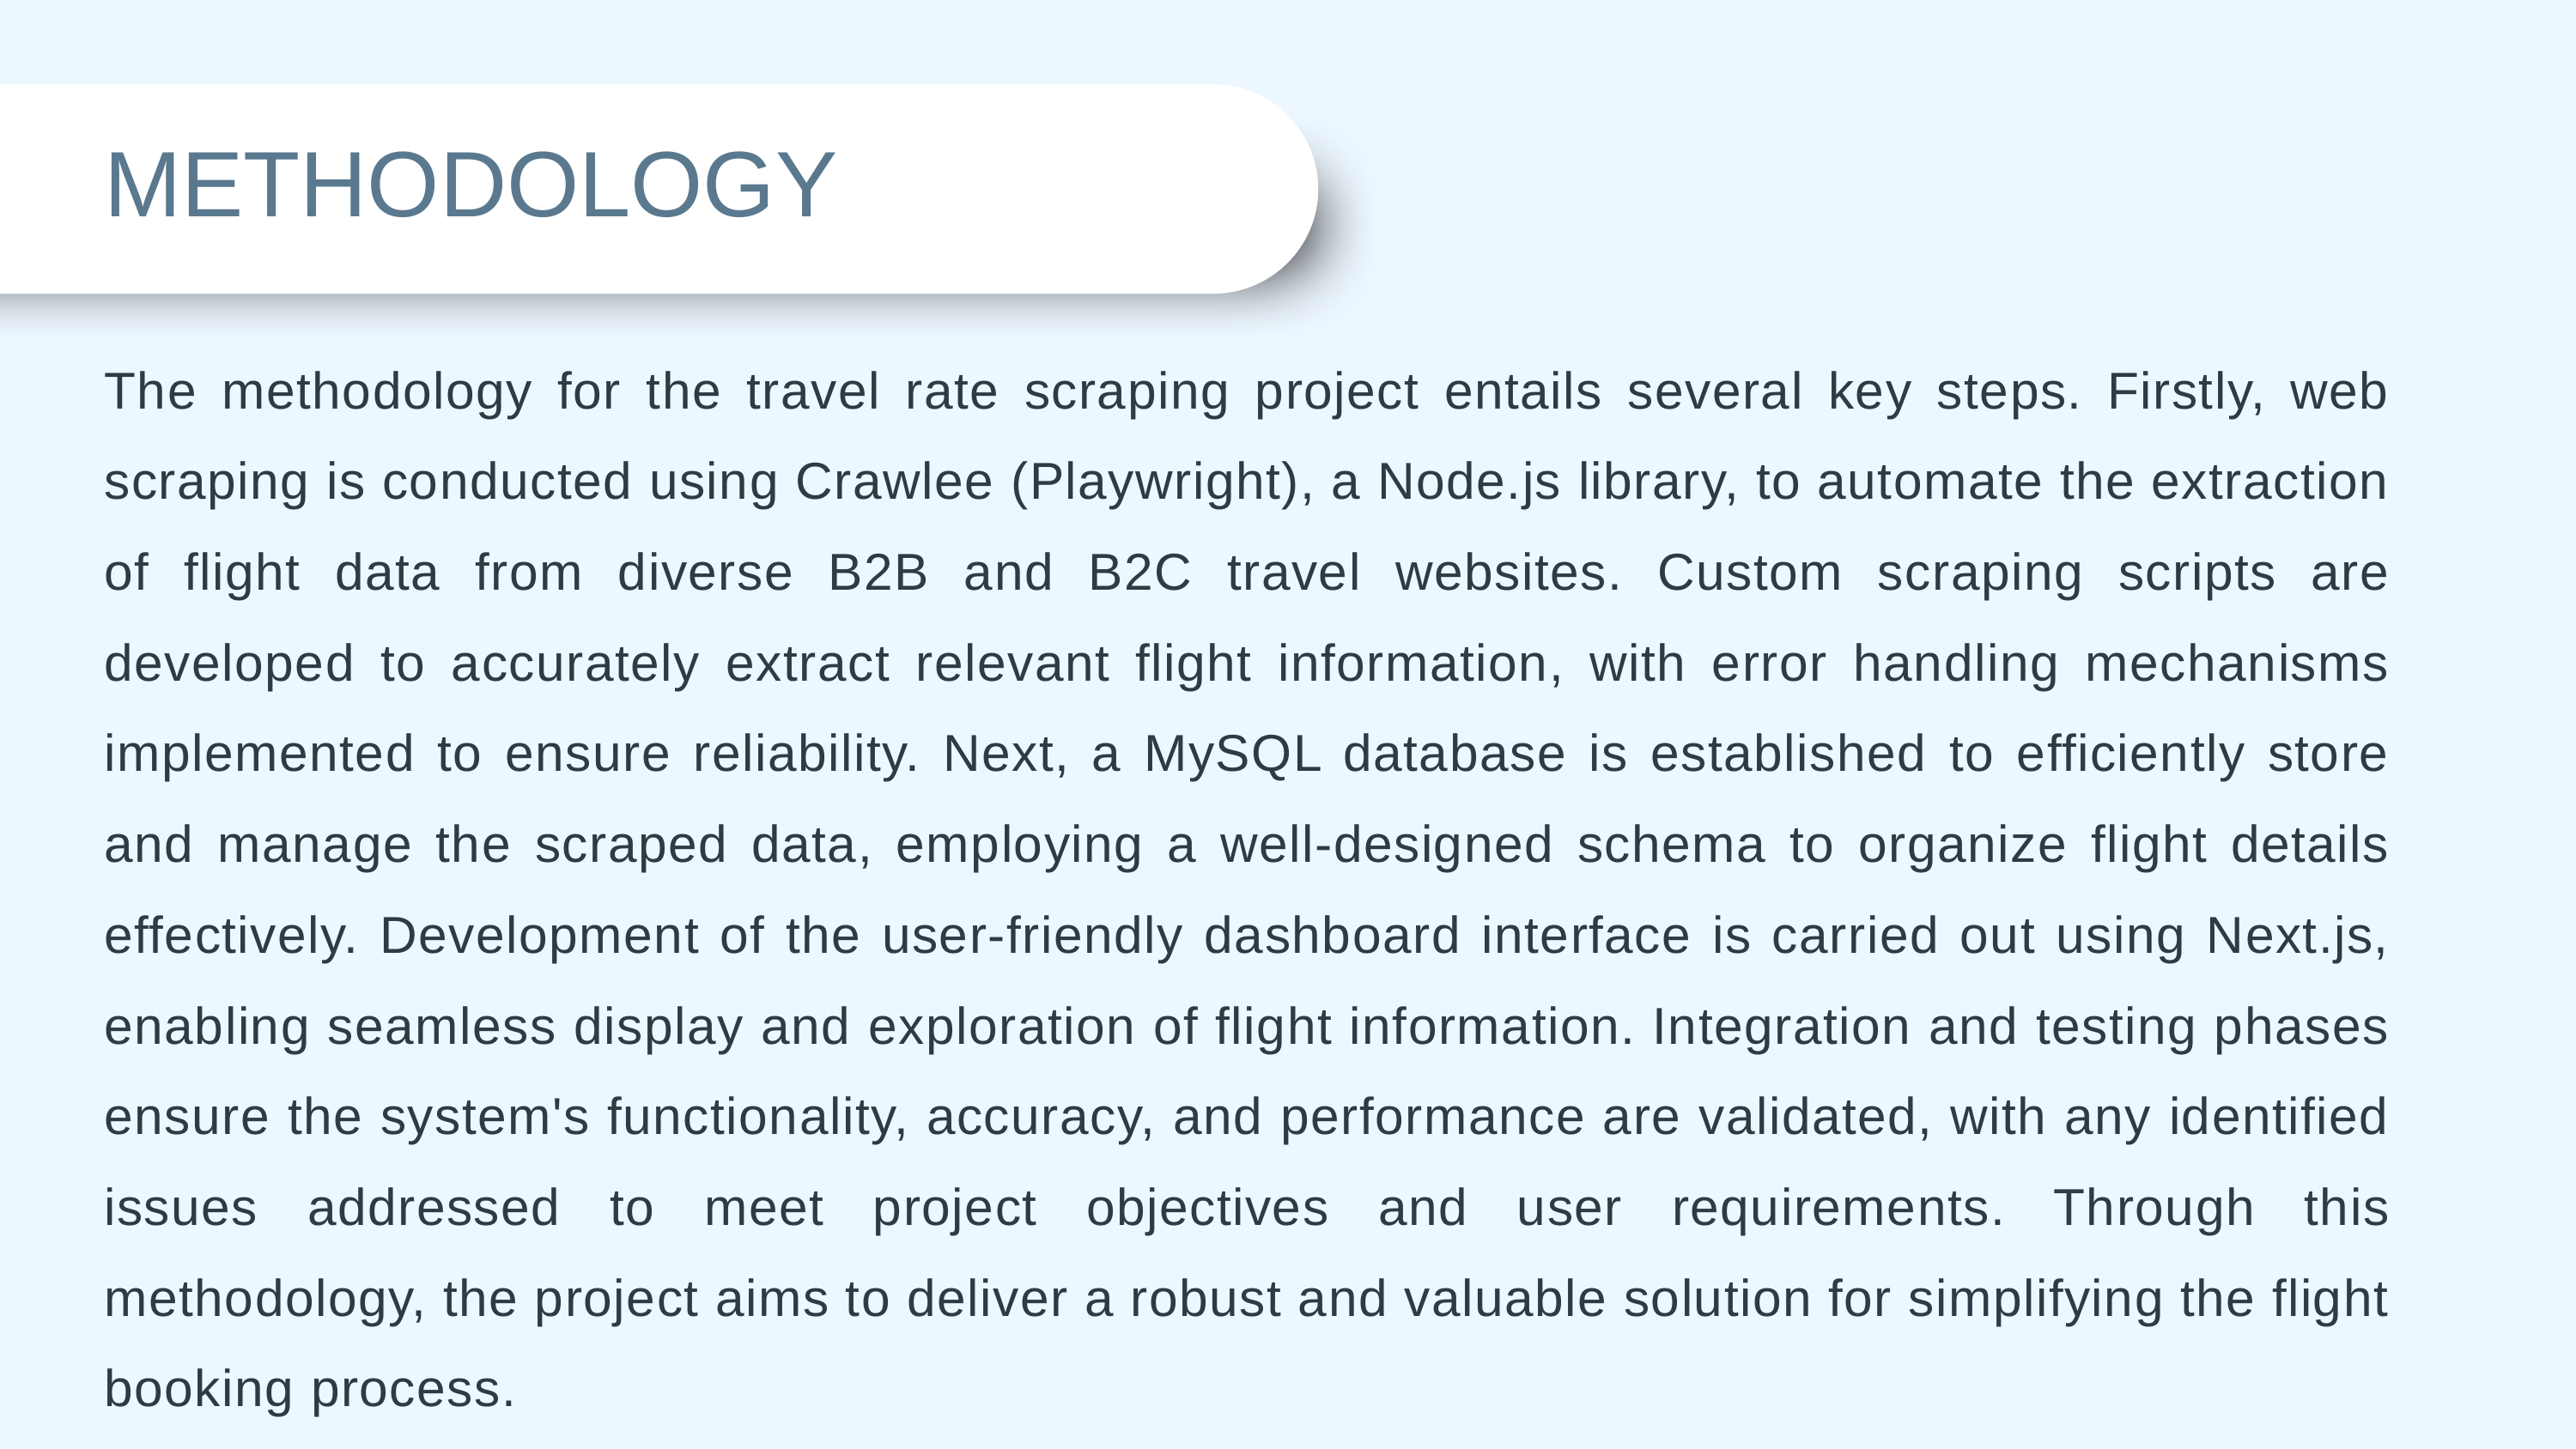

METHODOLOGY
The methodology for the travel rate scraping project entails several key steps. Firstly, web scraping is conducted using Crawlee (Playwright), a Node.js library, to automate the extraction of flight data from diverse B2B and B2C travel websites. Custom scraping scripts are developed to accurately extract relevant flight information, with error handling mechanisms implemented to ensure reliability. Next, a MySQL database is established to efficiently store and manage the scraped data, employing a well-designed schema to organize flight details effectively. Development of the user-friendly dashboard interface is carried out using Next.js, enabling seamless display and exploration of flight information. Integration and testing phases ensure the system's functionality, accuracy, and performance are validated, with any identified issues addressed to meet project objectives and user requirements. Through this methodology, the project aims to deliver a robust and valuable solution for simplifying the flight booking process.